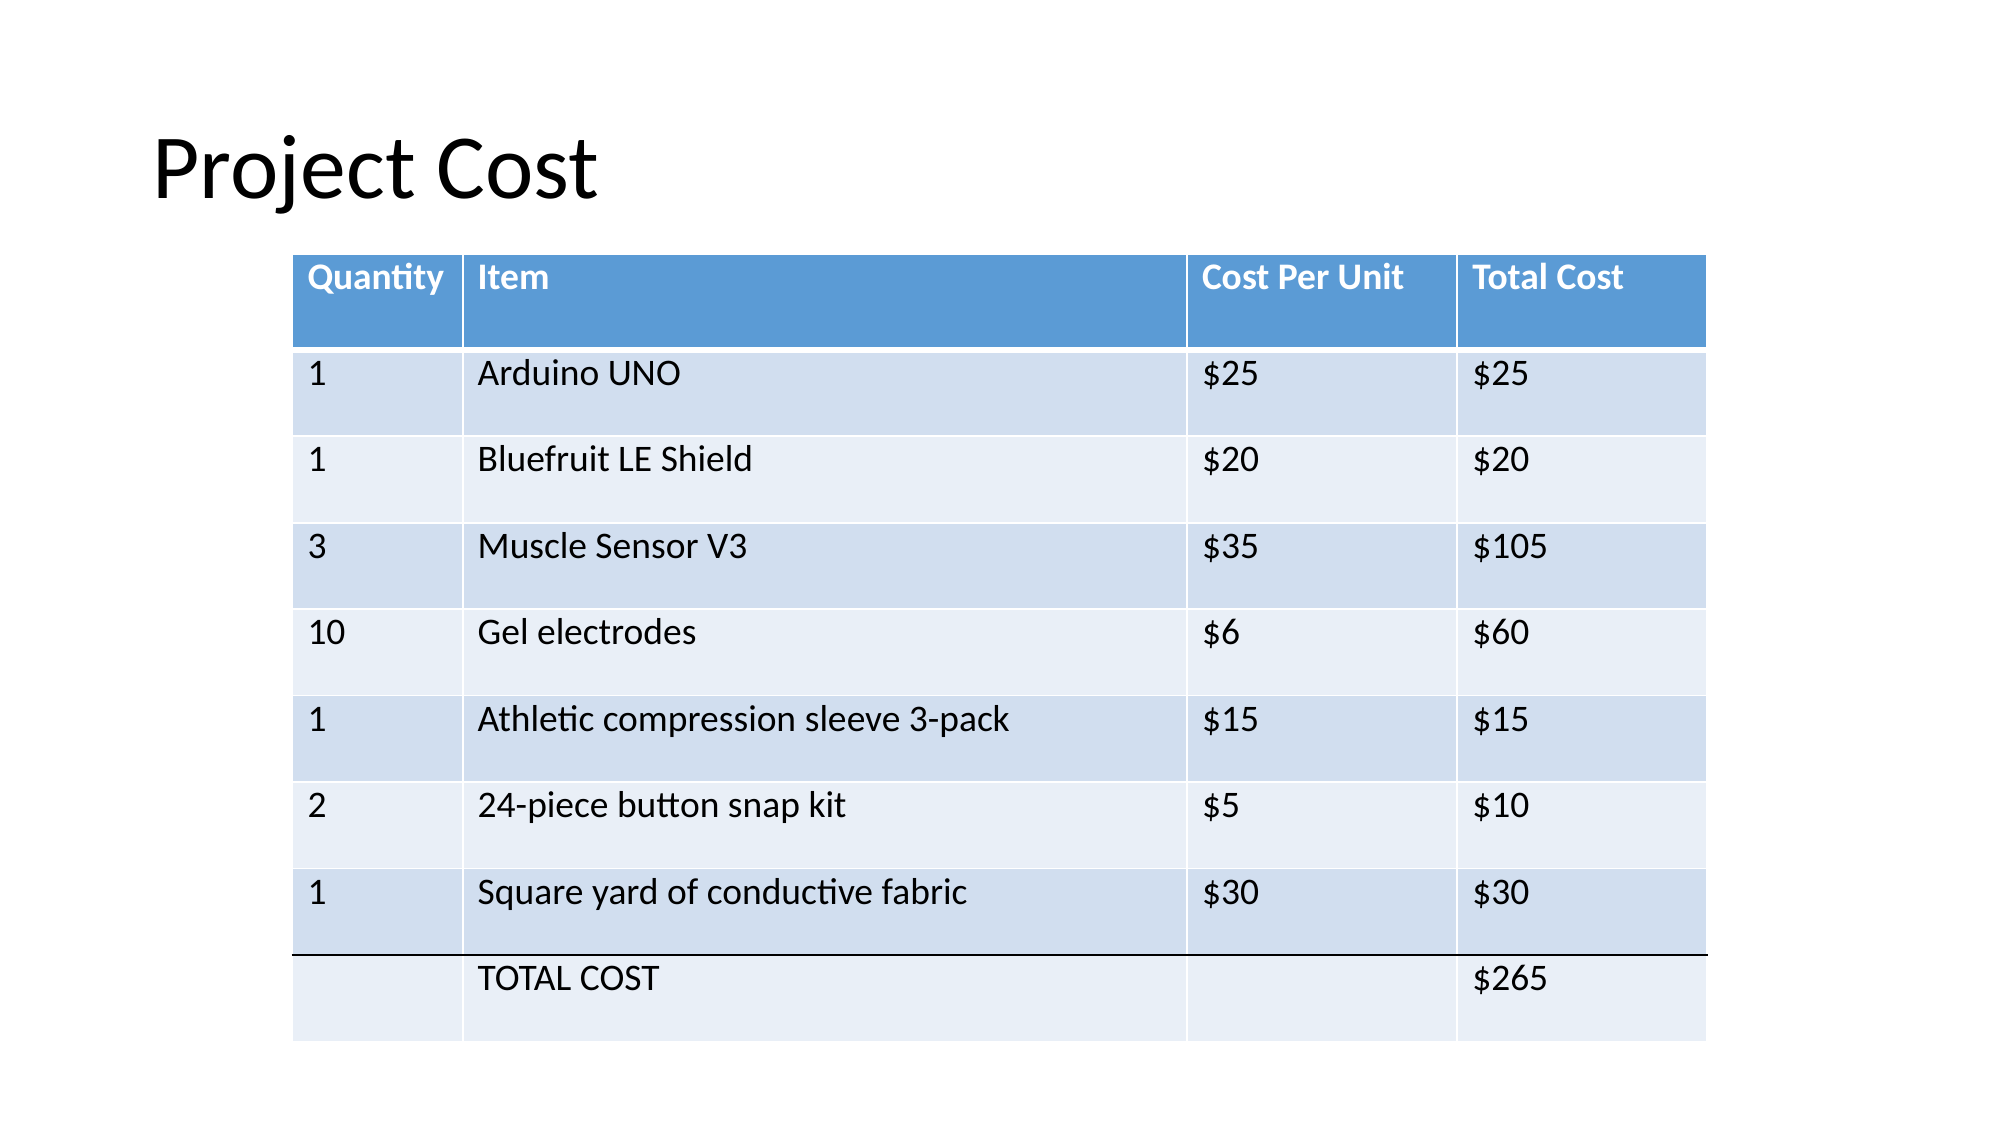

# Project Cost
| Quantity | Item | Cost Per Unit | Total Cost |
| --- | --- | --- | --- |
| 1 | Arduino UNO | $25 | $25 |
| 1 | Bluefruit LE Shield | $20 | $20 |
| 3 | Muscle Sensor V3 | $35 | $105 |
| 10 | Gel electrodes | $6 | $60 |
| 1 | Athletic compression sleeve 3-pack | $15 | $15 |
| 2 | 24-piece button snap kit | $5 | $10 |
| 1 | Square yard of conductive fabric | $30 | $30 |
|  | TOTAL COST |  | $265 |